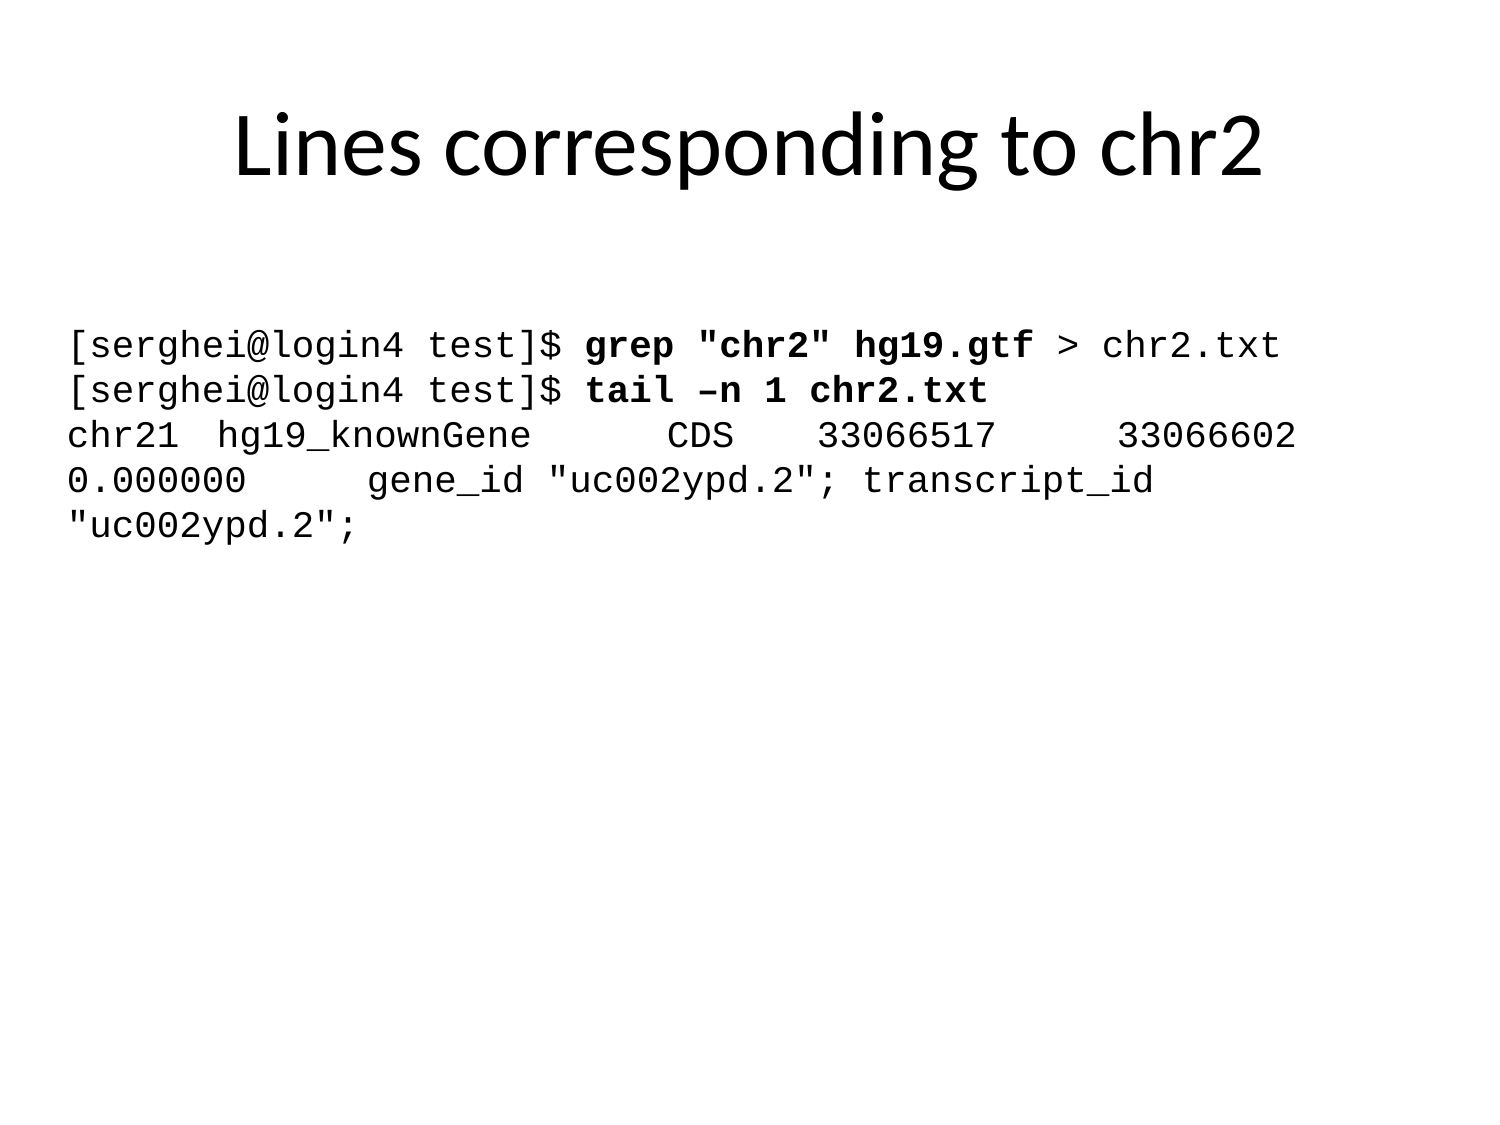

# Lines corresponding to chr2
[serghei@login4 test]$ grep "chr2" hg19.gtf > chr2.txt
[serghei@login4 test]$ tail –n 1 chr2.txt
chr21	hg19_knownGene	CDS	33066517	33066602	0.000000	gene_id "uc002ypd.2"; transcript_id "uc002ypd.2";